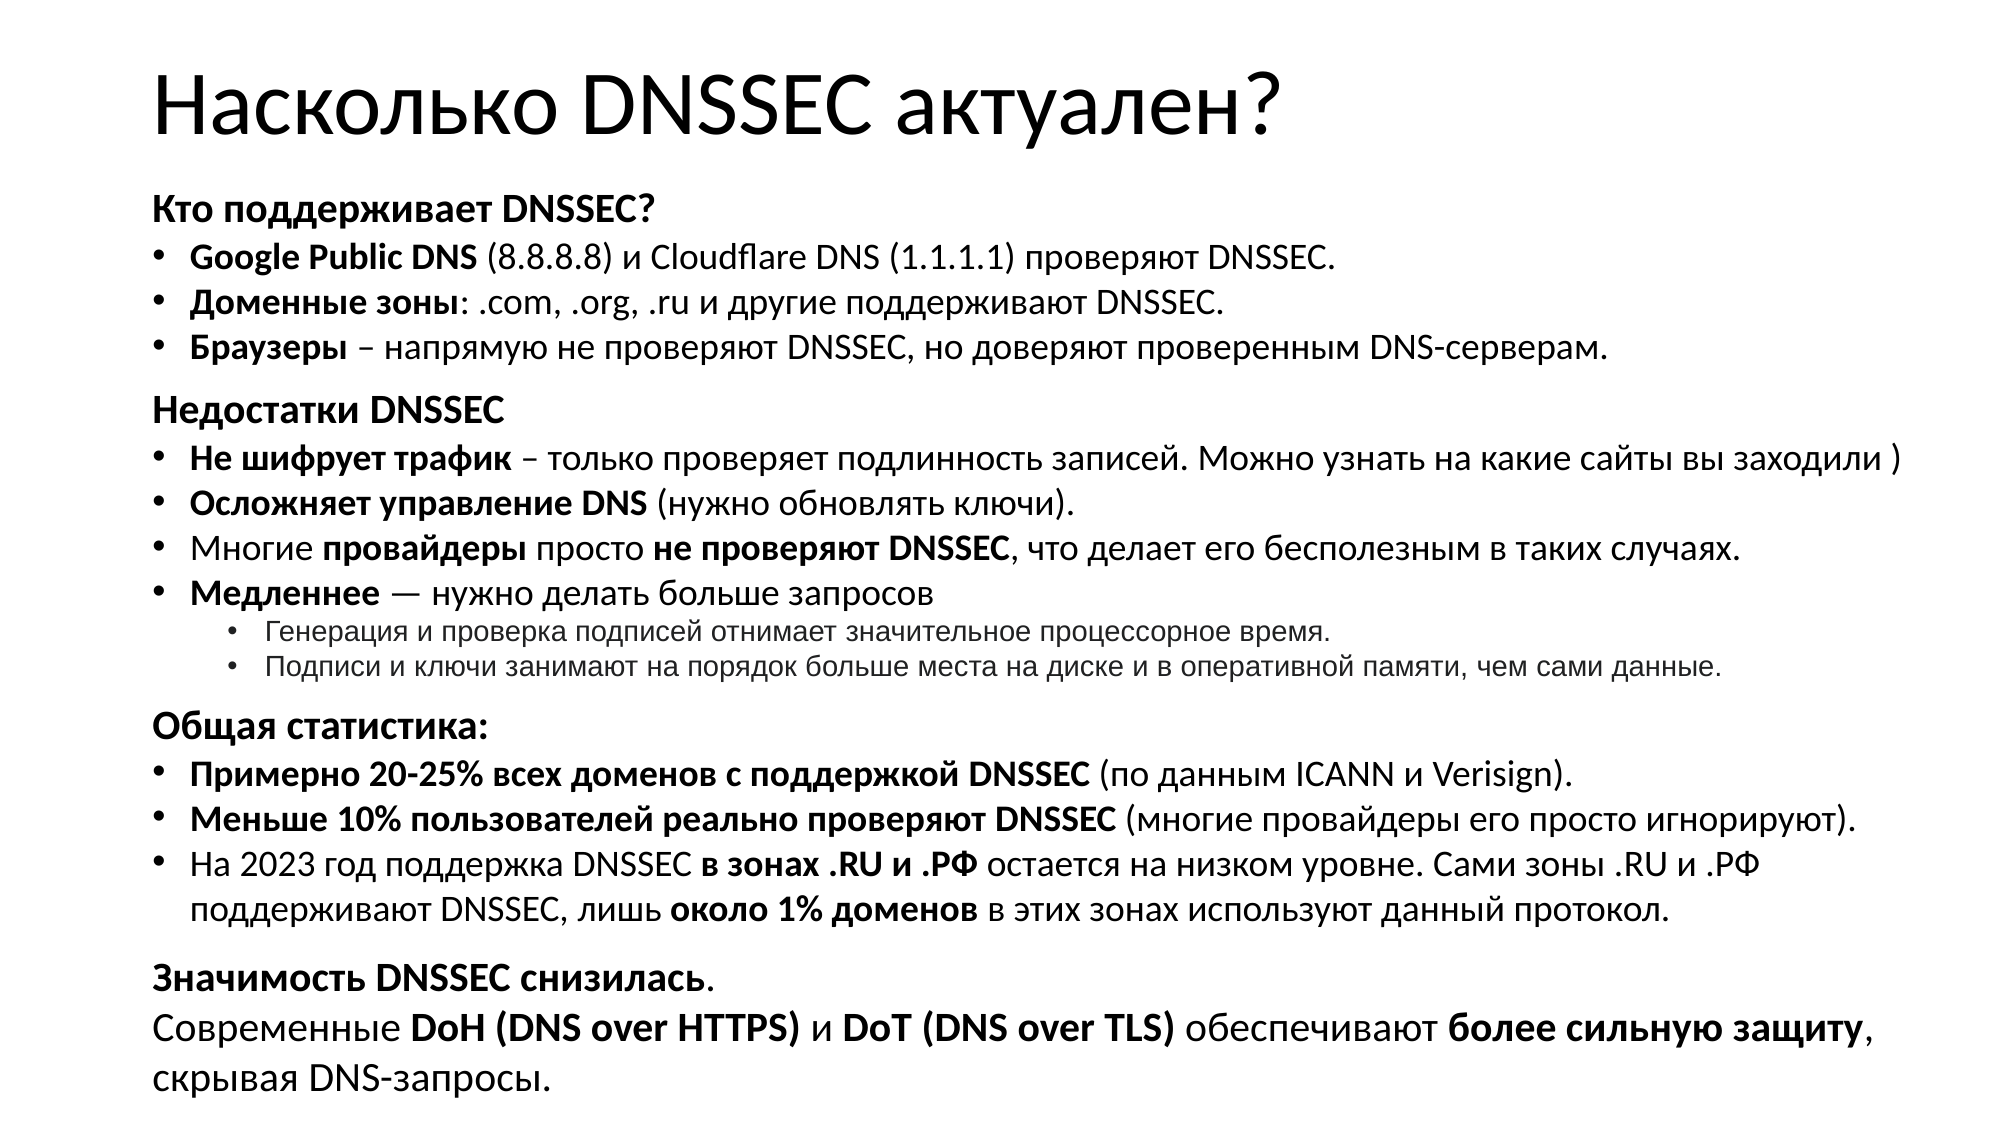

# Насколько DNSSEC актуален?
Кто поддерживает DNSSEC?
Google Public DNS (8.8.8.8) и Cloudflare DNS (1.1.1.1) проверяют DNSSEC.
Доменные зоны: .com, .org, .ru и другие поддерживают DNSSEC.
Браузеры – напрямую не проверяют DNSSEC, но доверяют проверенным DNS-серверам.
Недостатки DNSSEC
Не шифрует трафик – только проверяет подлинность записей. Можно узнать на какие сайты вы заходили )
Осложняет управление DNS (нужно обновлять ключи).
Многие провайдеры просто не проверяют DNSSEC, что делает его бесполезным в таких случаях.
Медленнее — нужно делать больше запросов
Генерация и проверка подписей отнимает значительное процессорное время.
Подписи и ключи занимают на порядок больше места на диске и в оперативной памяти, чем сами данные.
Общая статистика:
Примерно 20-25% всех доменов с поддержкой DNSSEC (по данным ICANN и Verisign).
Меньше 10% пользователей реально проверяют DNSSEC (многие провайдеры его просто игнорируют).
На 2023 год поддержка DNSSEC в зонах .RU и .РФ остается на низком уровне. Сами зоны .RU и .РФ поддерживают DNSSEC, лишь около 1% доменов в этих зонах используют данный протокол.
Значимость DNSSEC снизилась.
Современные DoH (DNS over HTTPS) и DoT (DNS over TLS) обеспечивают более сильную защиту, скрывая DNS-запросы.